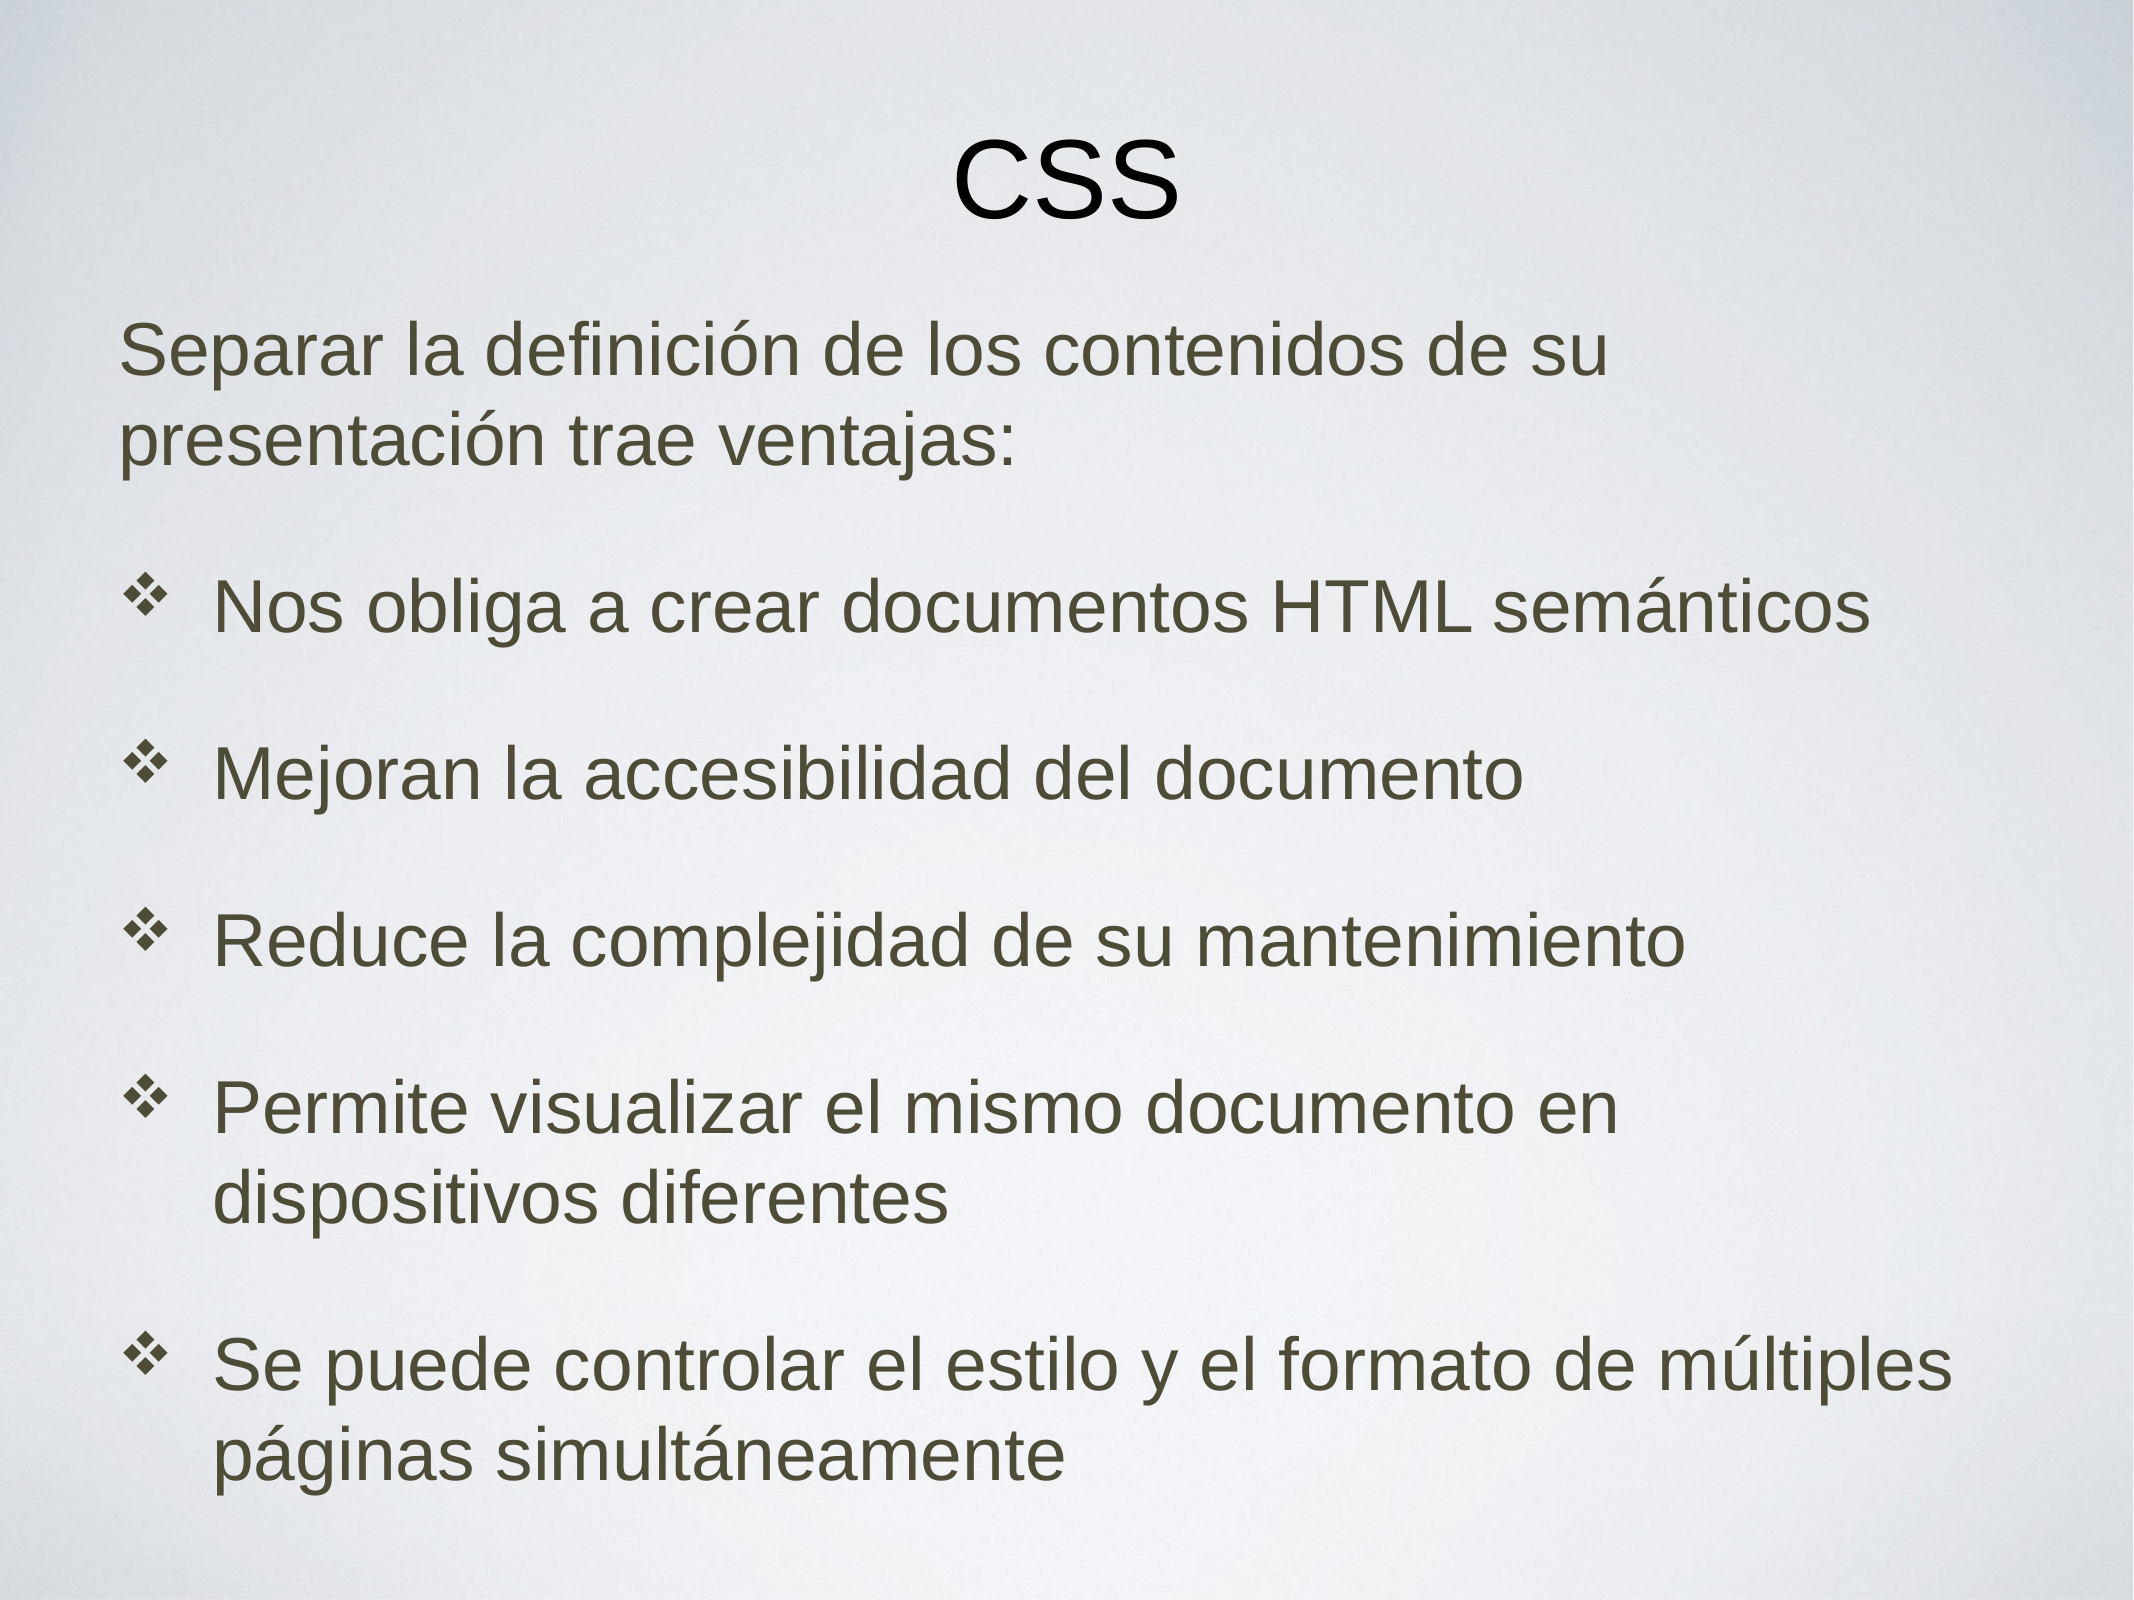

# CSS
Separar la definición de los contenidos de su presentación trae ventajas:
Nos obliga a crear documentos HTML semánticos
Mejoran la accesibilidad del documento
Reduce la complejidad de su mantenimiento
Permite visualizar el mismo documento en dispositivos diferentes
Se puede controlar el estilo y el formato de múltiples páginas simultáneamente